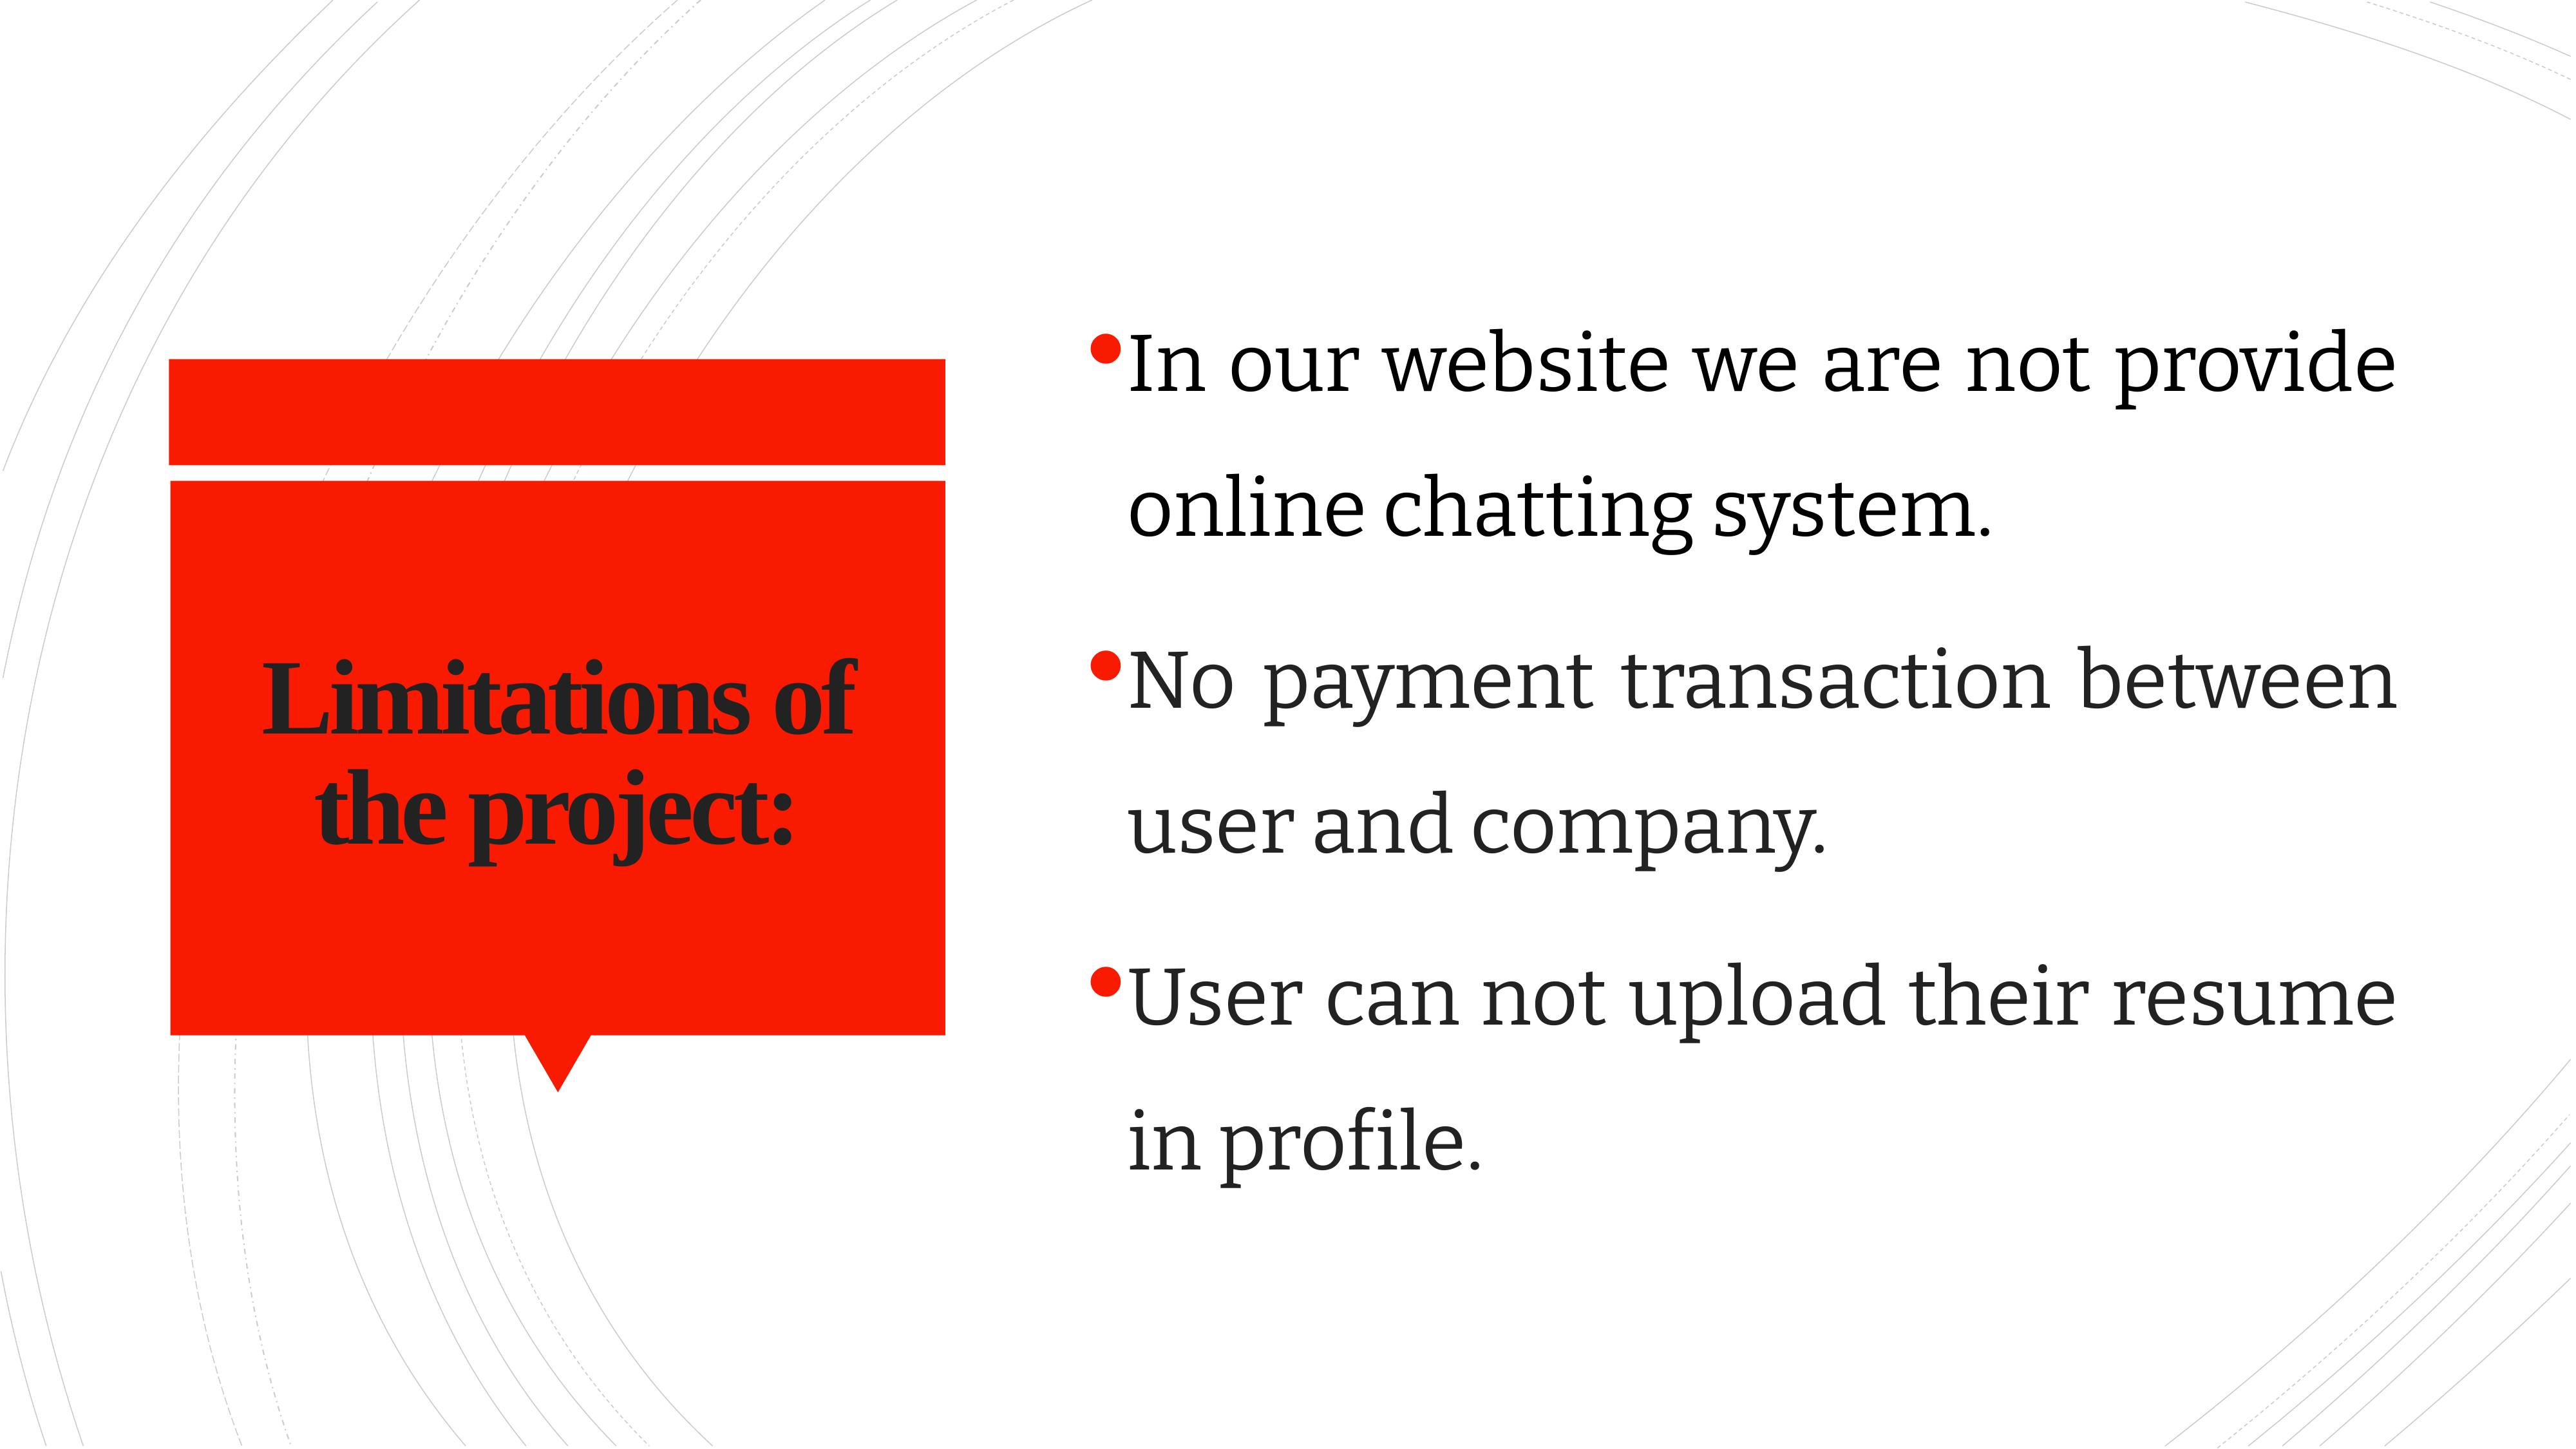

In our website we are not provide online chatting system.
No payment transaction between user and company.
User can not upload their resume in profile.
# Limitations of the project: